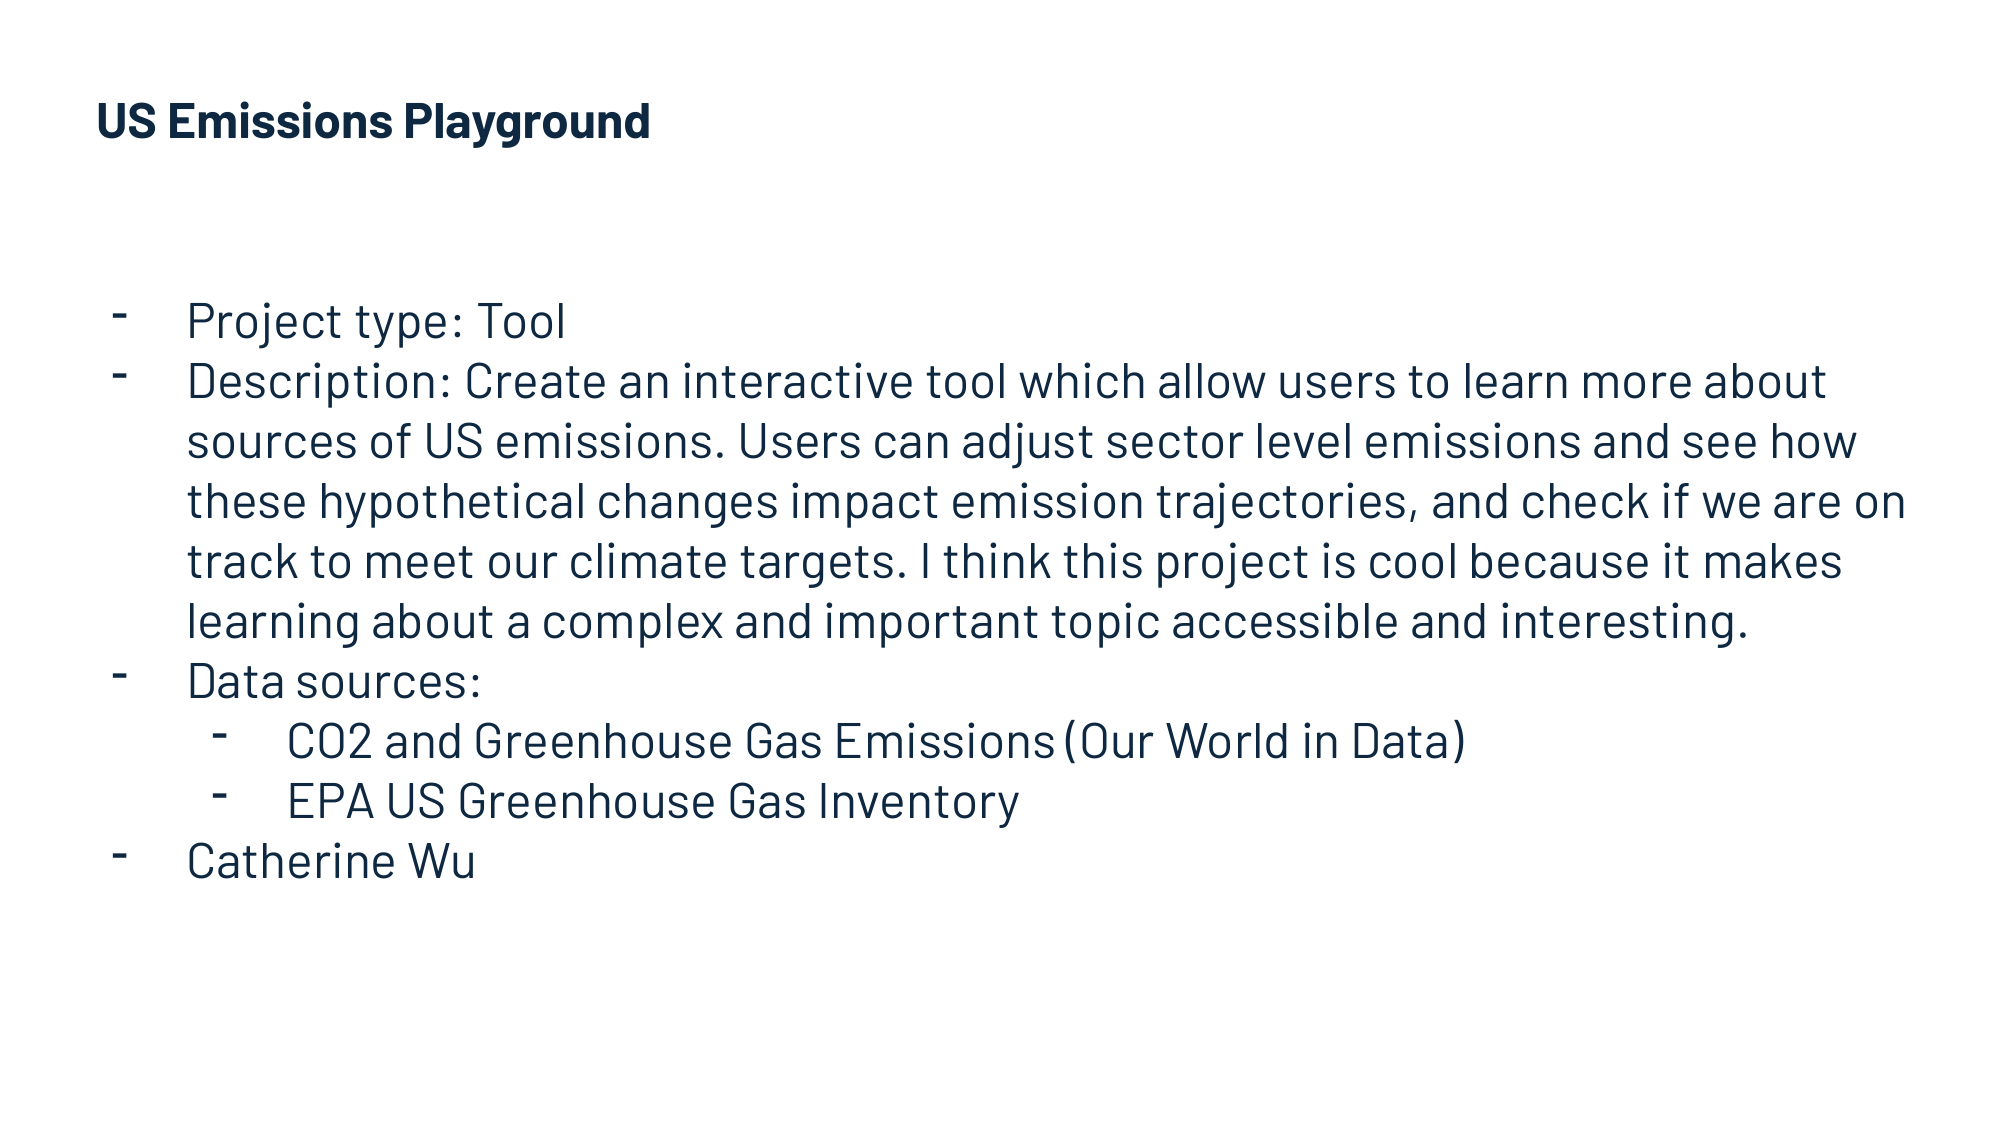

US Emissions Playground
Project type: Tool
Description: Create an interactive tool which allow users to learn more about sources of US emissions. Users can adjust sector level emissions and see how these hypothetical changes impact emission trajectories, and check if we are on track to meet our climate targets. I think this project is cool because it makes learning about a complex and important topic accessible and interesting.
Data sources:
CO2 and Greenhouse Gas Emissions (Our World in Data)
EPA US Greenhouse Gas Inventory
Catherine Wu